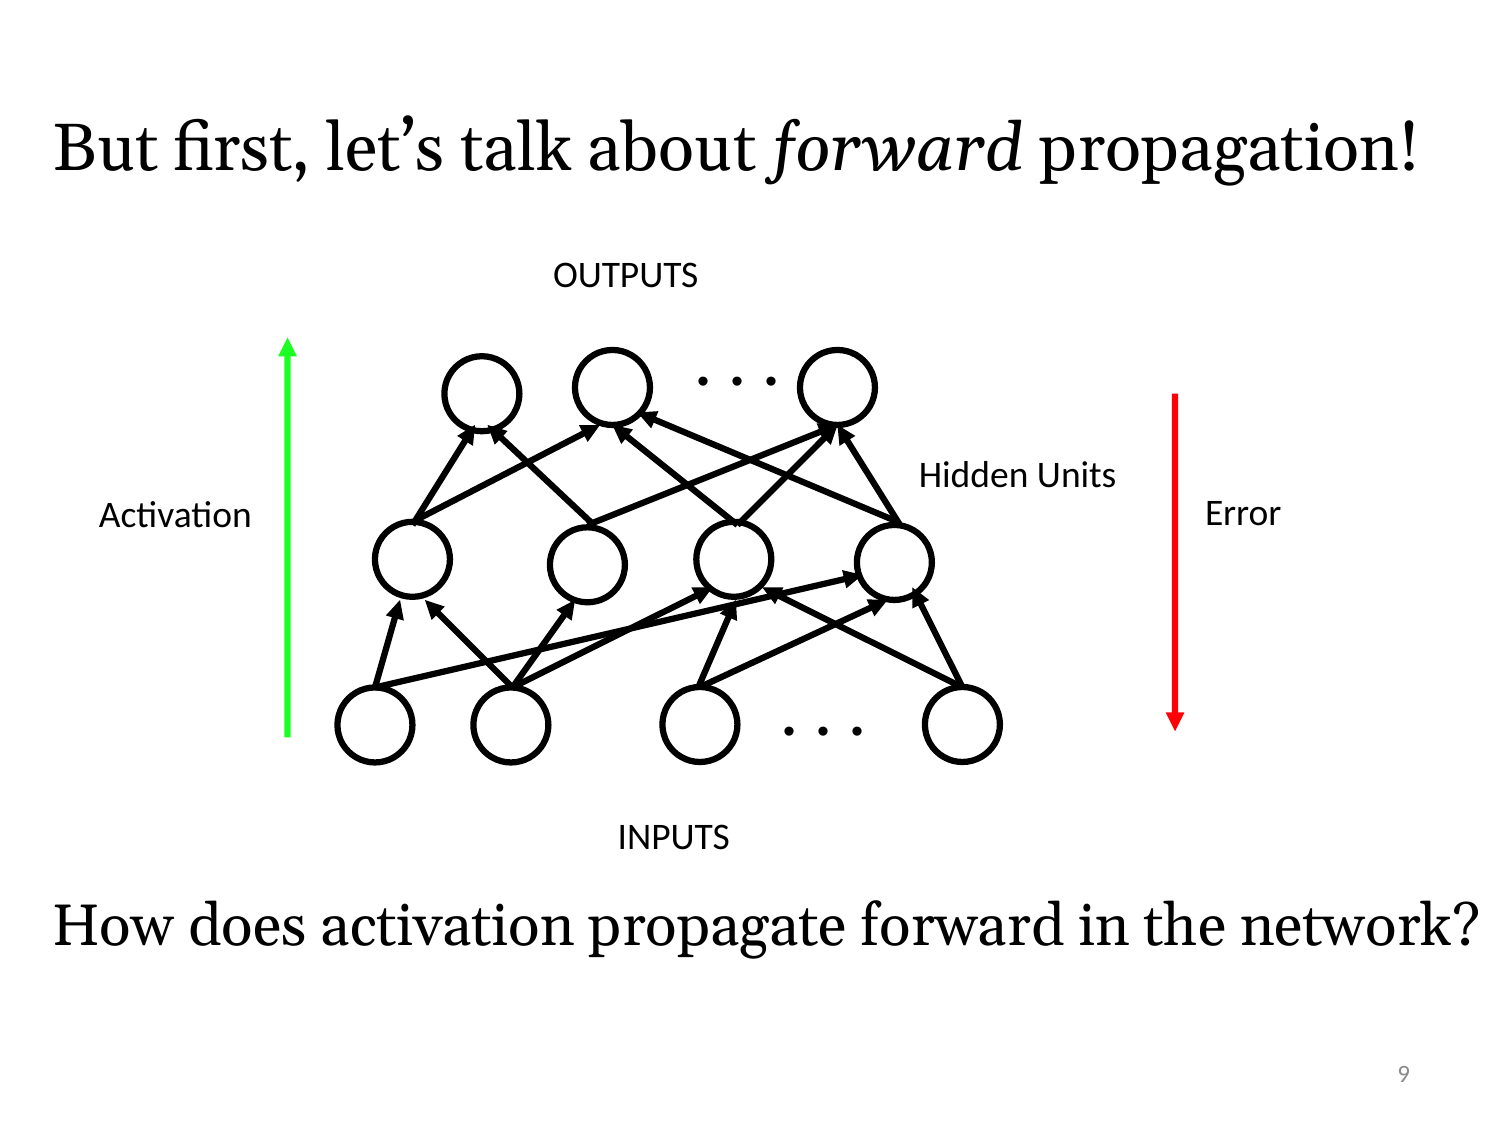

# But first, let’s talk about forward propagation!
OUTPUTS
. . .

Hidden Units

. . .

Error
Activation
INPUTS
How does activation propagate forward in the network?
9